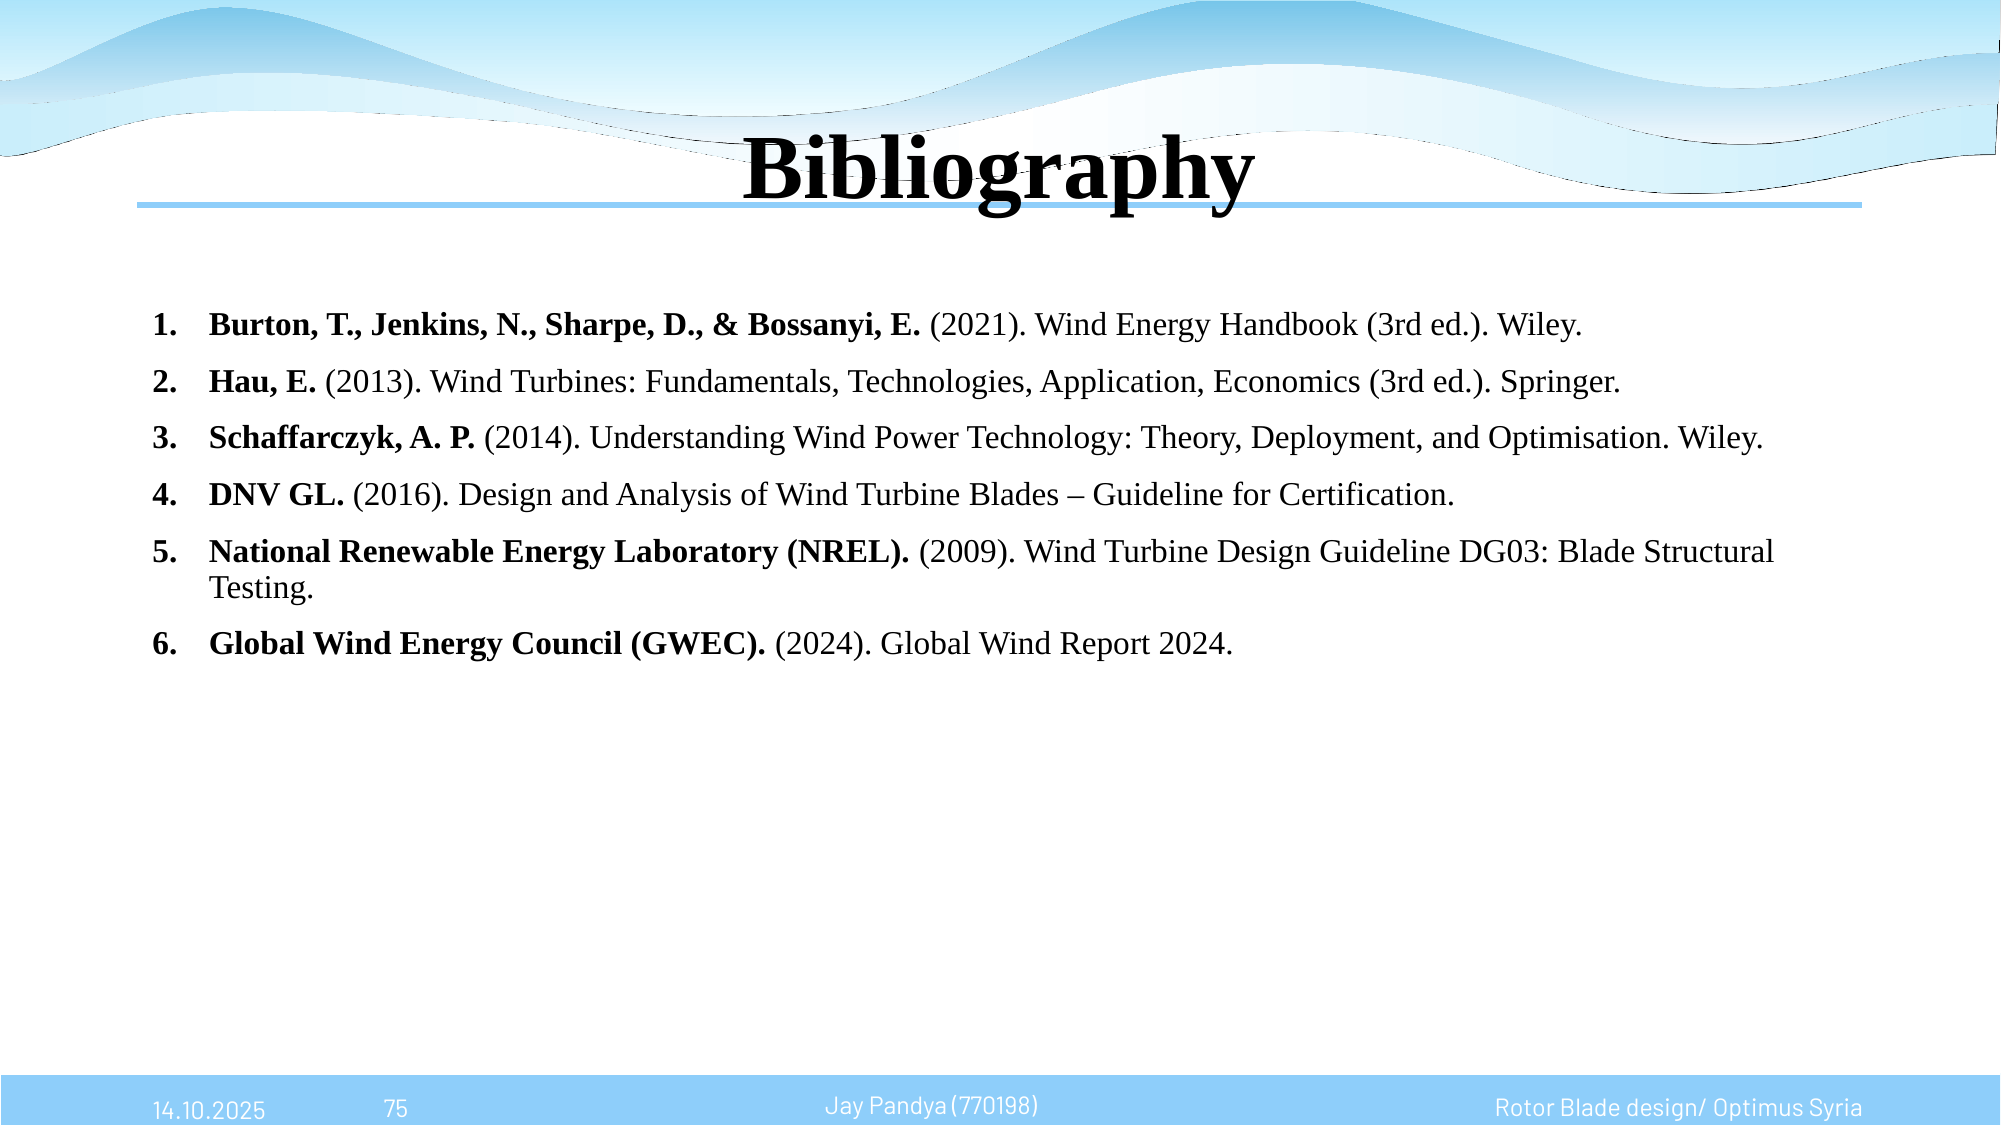

# Bibliography
Burton, T., Jenkins, N., Sharpe, D., & Bossanyi, E. (2021). Wind Energy Handbook (3rd ed.). Wiley.
Hau, E. (2013). Wind Turbines: Fundamentals, Technologies, Application, Economics (3rd ed.). Springer.
Schaffarczyk, A. P. (2014). Understanding Wind Power Technology: Theory, Deployment, and Optimisation. Wiley.
DNV GL. (2016). Design and Analysis of Wind Turbine Blades – Guideline for Certification.
National Renewable Energy Laboratory (NREL). (2009). Wind Turbine Design Guideline DG03: Blade Structural Testing.
Global Wind Energy Council (GWEC). (2024). Global Wind Report 2024.
Rotor Blade design/ Optimus Syria
Jay Pandya (770198)
75
14.10.2025